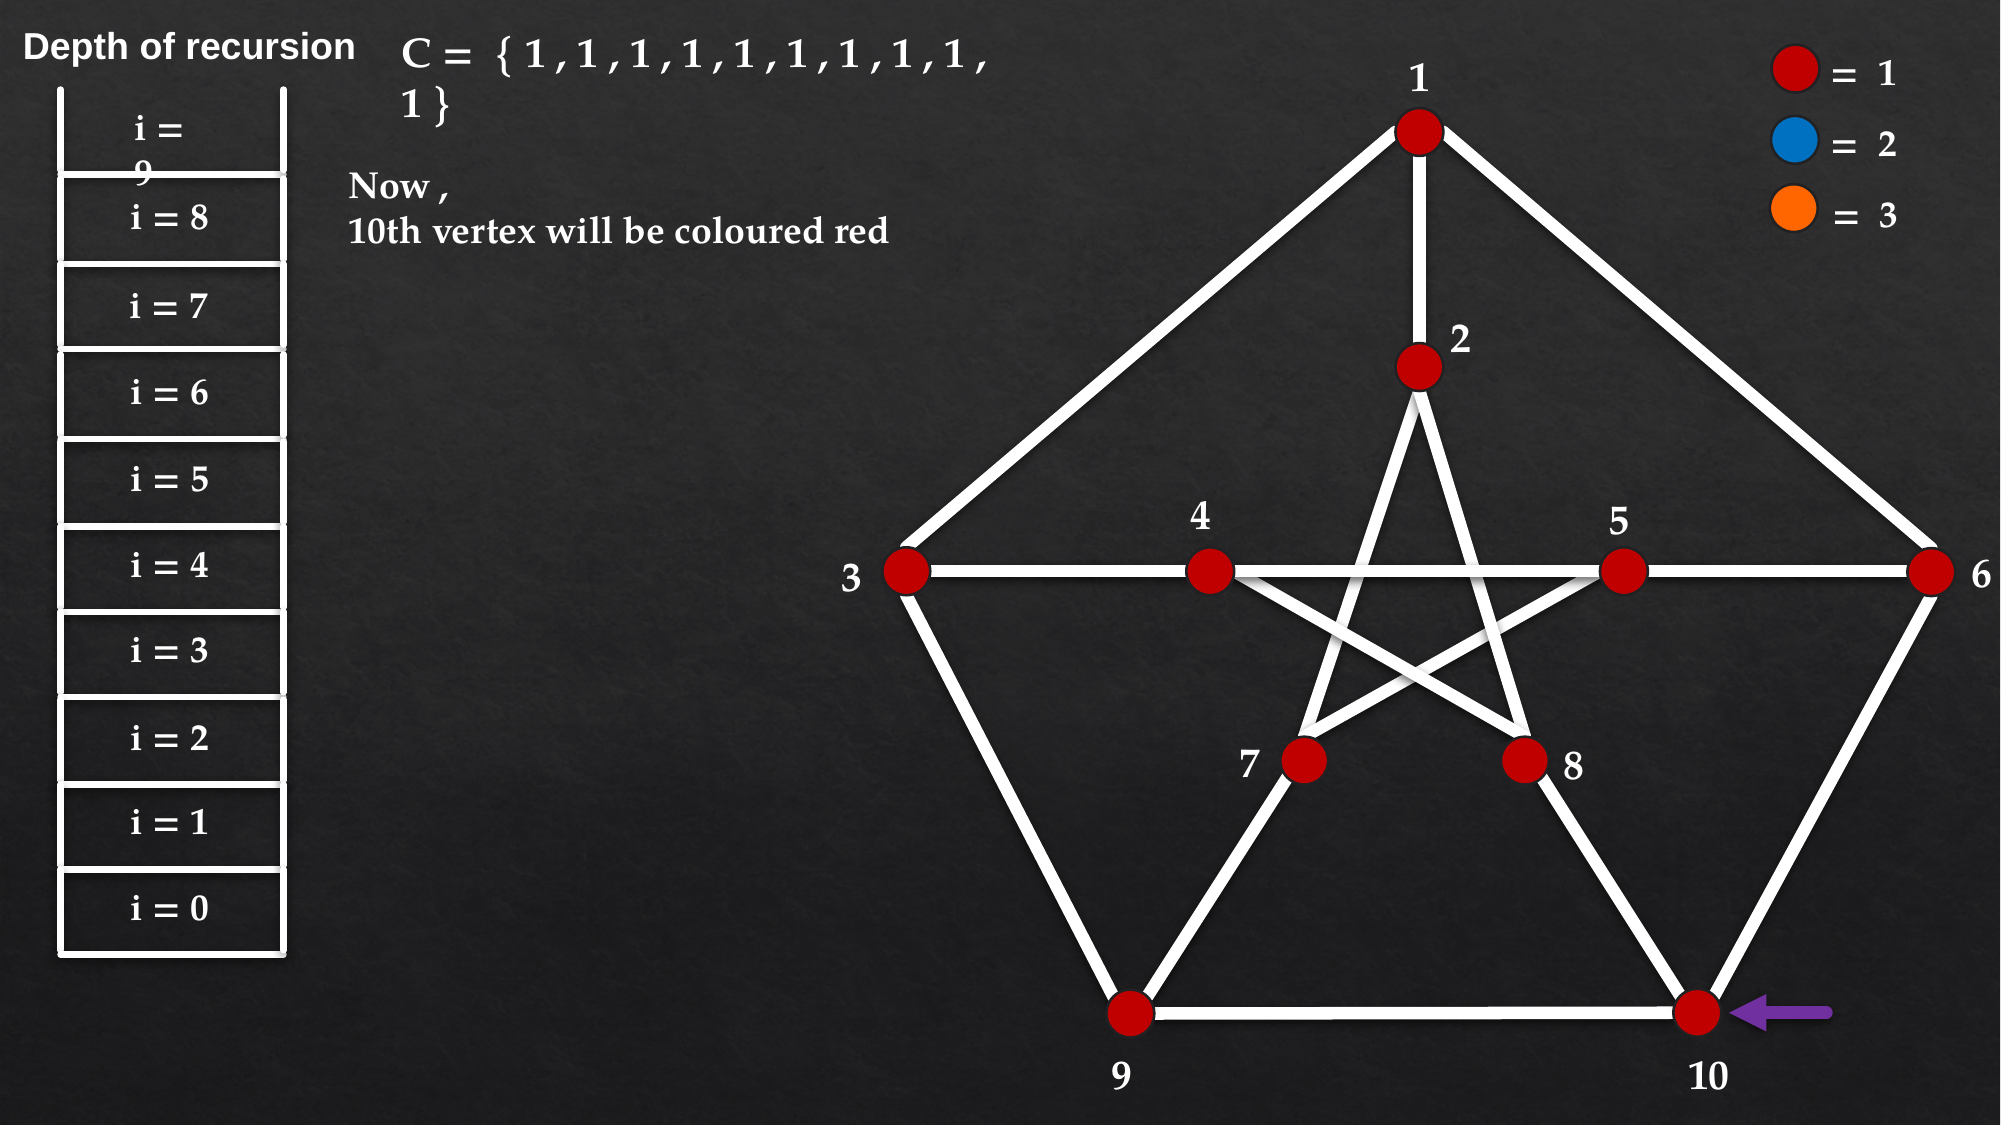

Depth of recursion
C =  { 1 , 1 , 1 , 1 , 1 , 1 , 1 , 1 , 1 , 1 }
=  1
1

i = 9

=  2

Now ,
10th vertex will be coloured red
=  3

i = 8
i = 7
2

i = 6
i = 5
4
5
i = 4
6
3

i = 3
i = 2
7
8

i = 1
i = 0

9
10